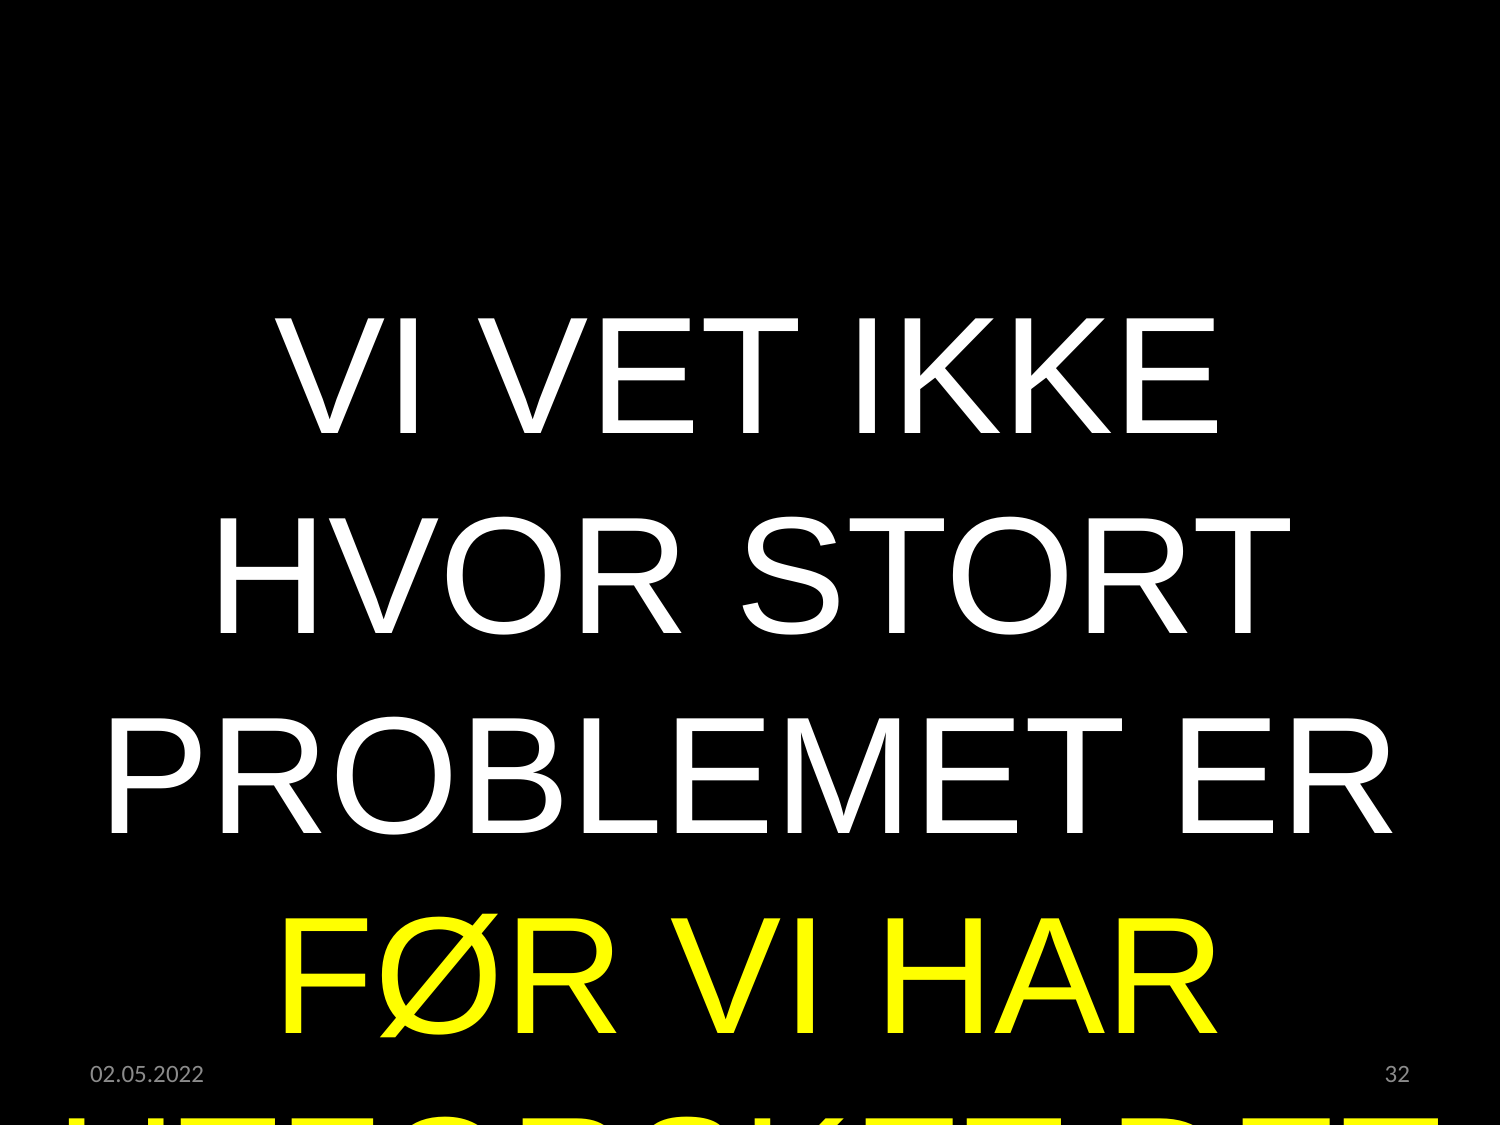

VI VET IKKE HVOR STORT PROBLEMET ER FØR VI HAR UTFORSKET DET
02.05.2022
32